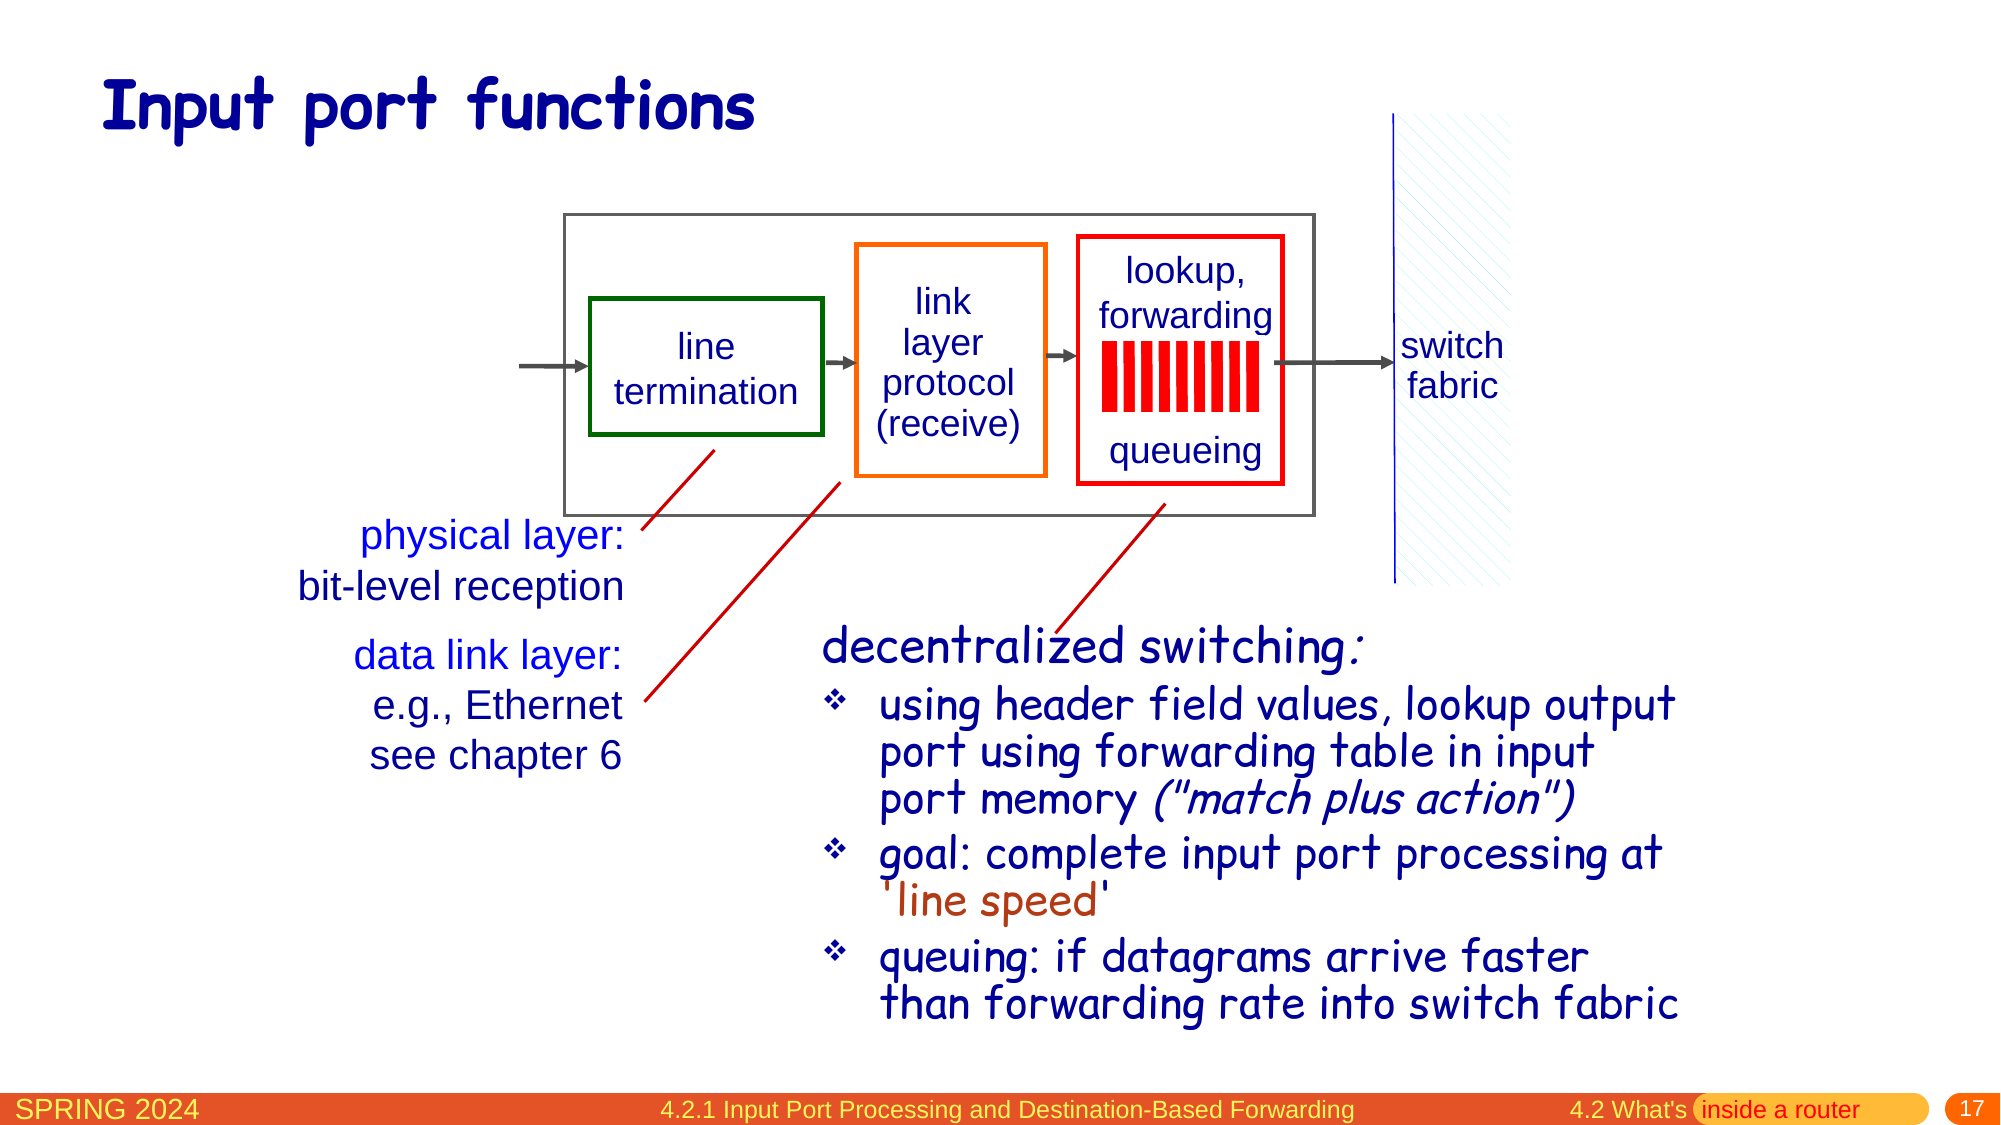

# Input port functions

lookup,
forwarding

queueing

link
layer
protocol
(receive)
switch
fabric
line
termination

physical layer:
bit-level reception

decentralized switching:
using header field values, lookup output port using forwarding table in input port memory ("match plus action")
goal: complete input port processing at 'line speed'
queuing: if datagrams arrive faster than forwarding rate into switch fabric
data link layer:
e.g., Ethernet
see chapter 6
4.2.1 Input Port Processing and Destination-Based Forwarding
4.2 What's  inside a router